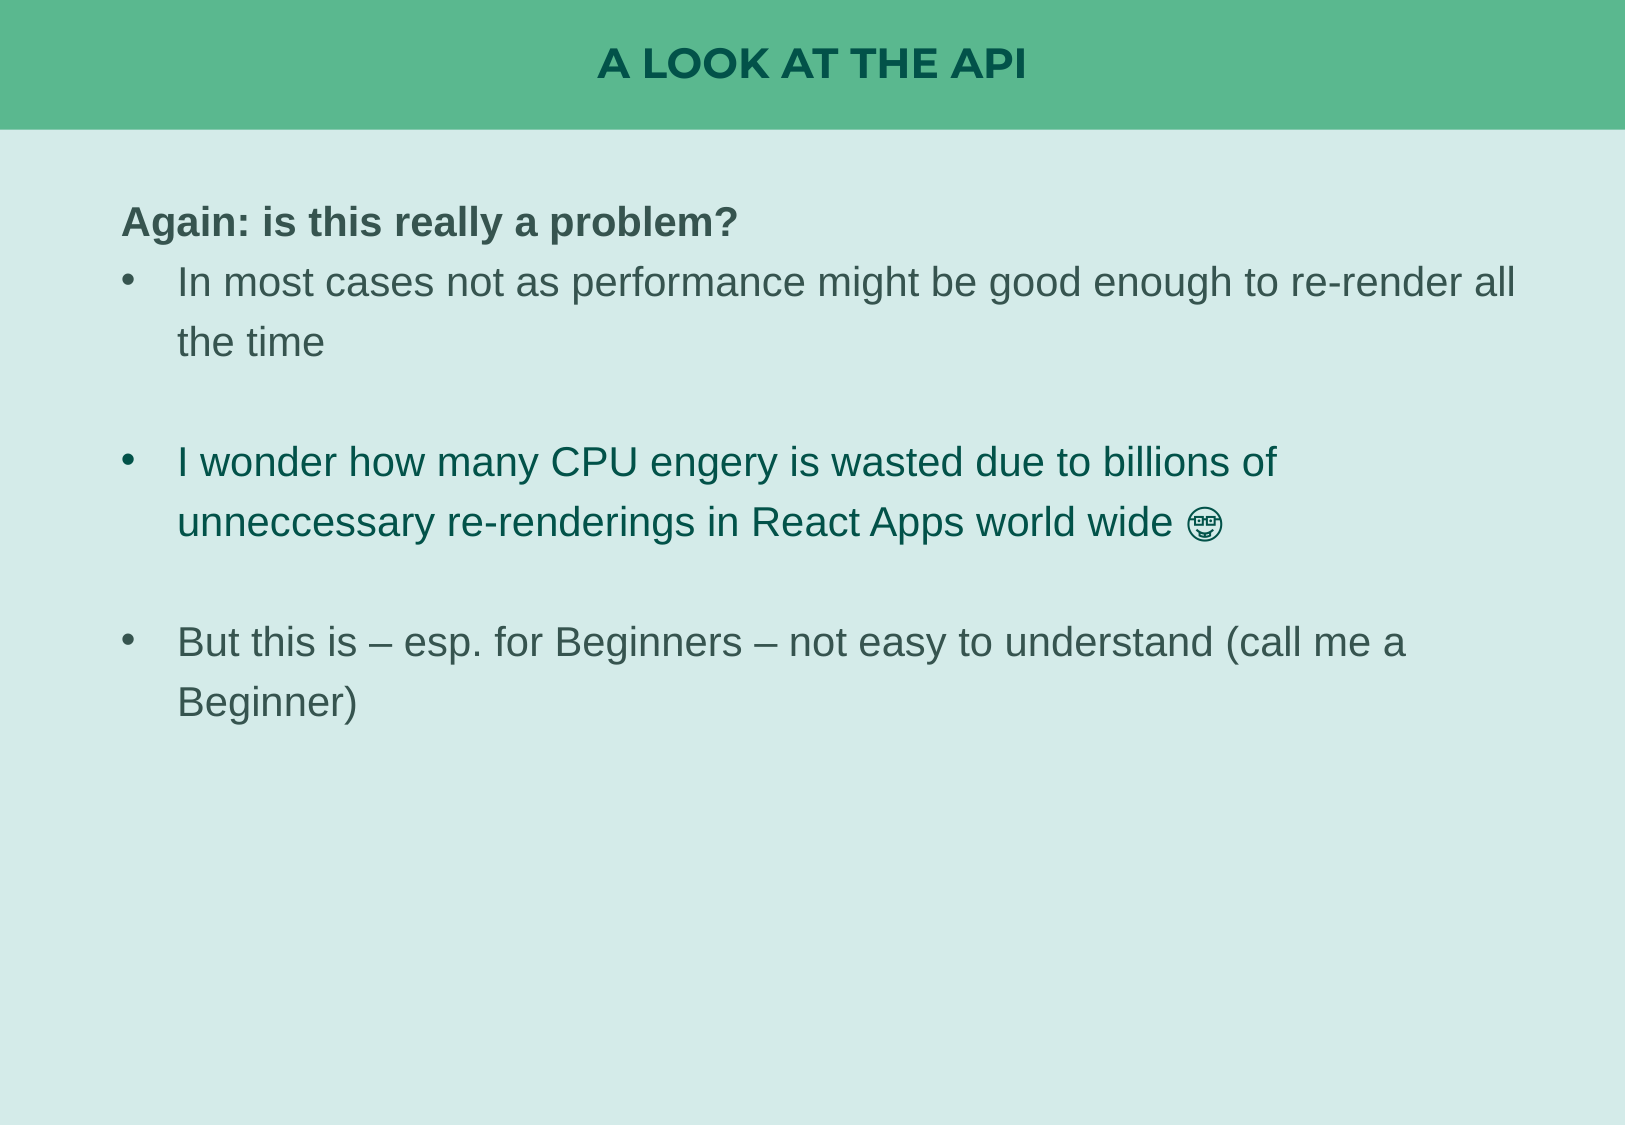

# A look at the api
Again: is this really a problem?
In most cases not as performance might be good enough to re-render all the time

I wonder how many CPU engery is wasted due to billions of unneccessary re-renderings in React Apps world wide 🤓

But this is – esp. for Beginners – not easy to understand (call me a Beginner)